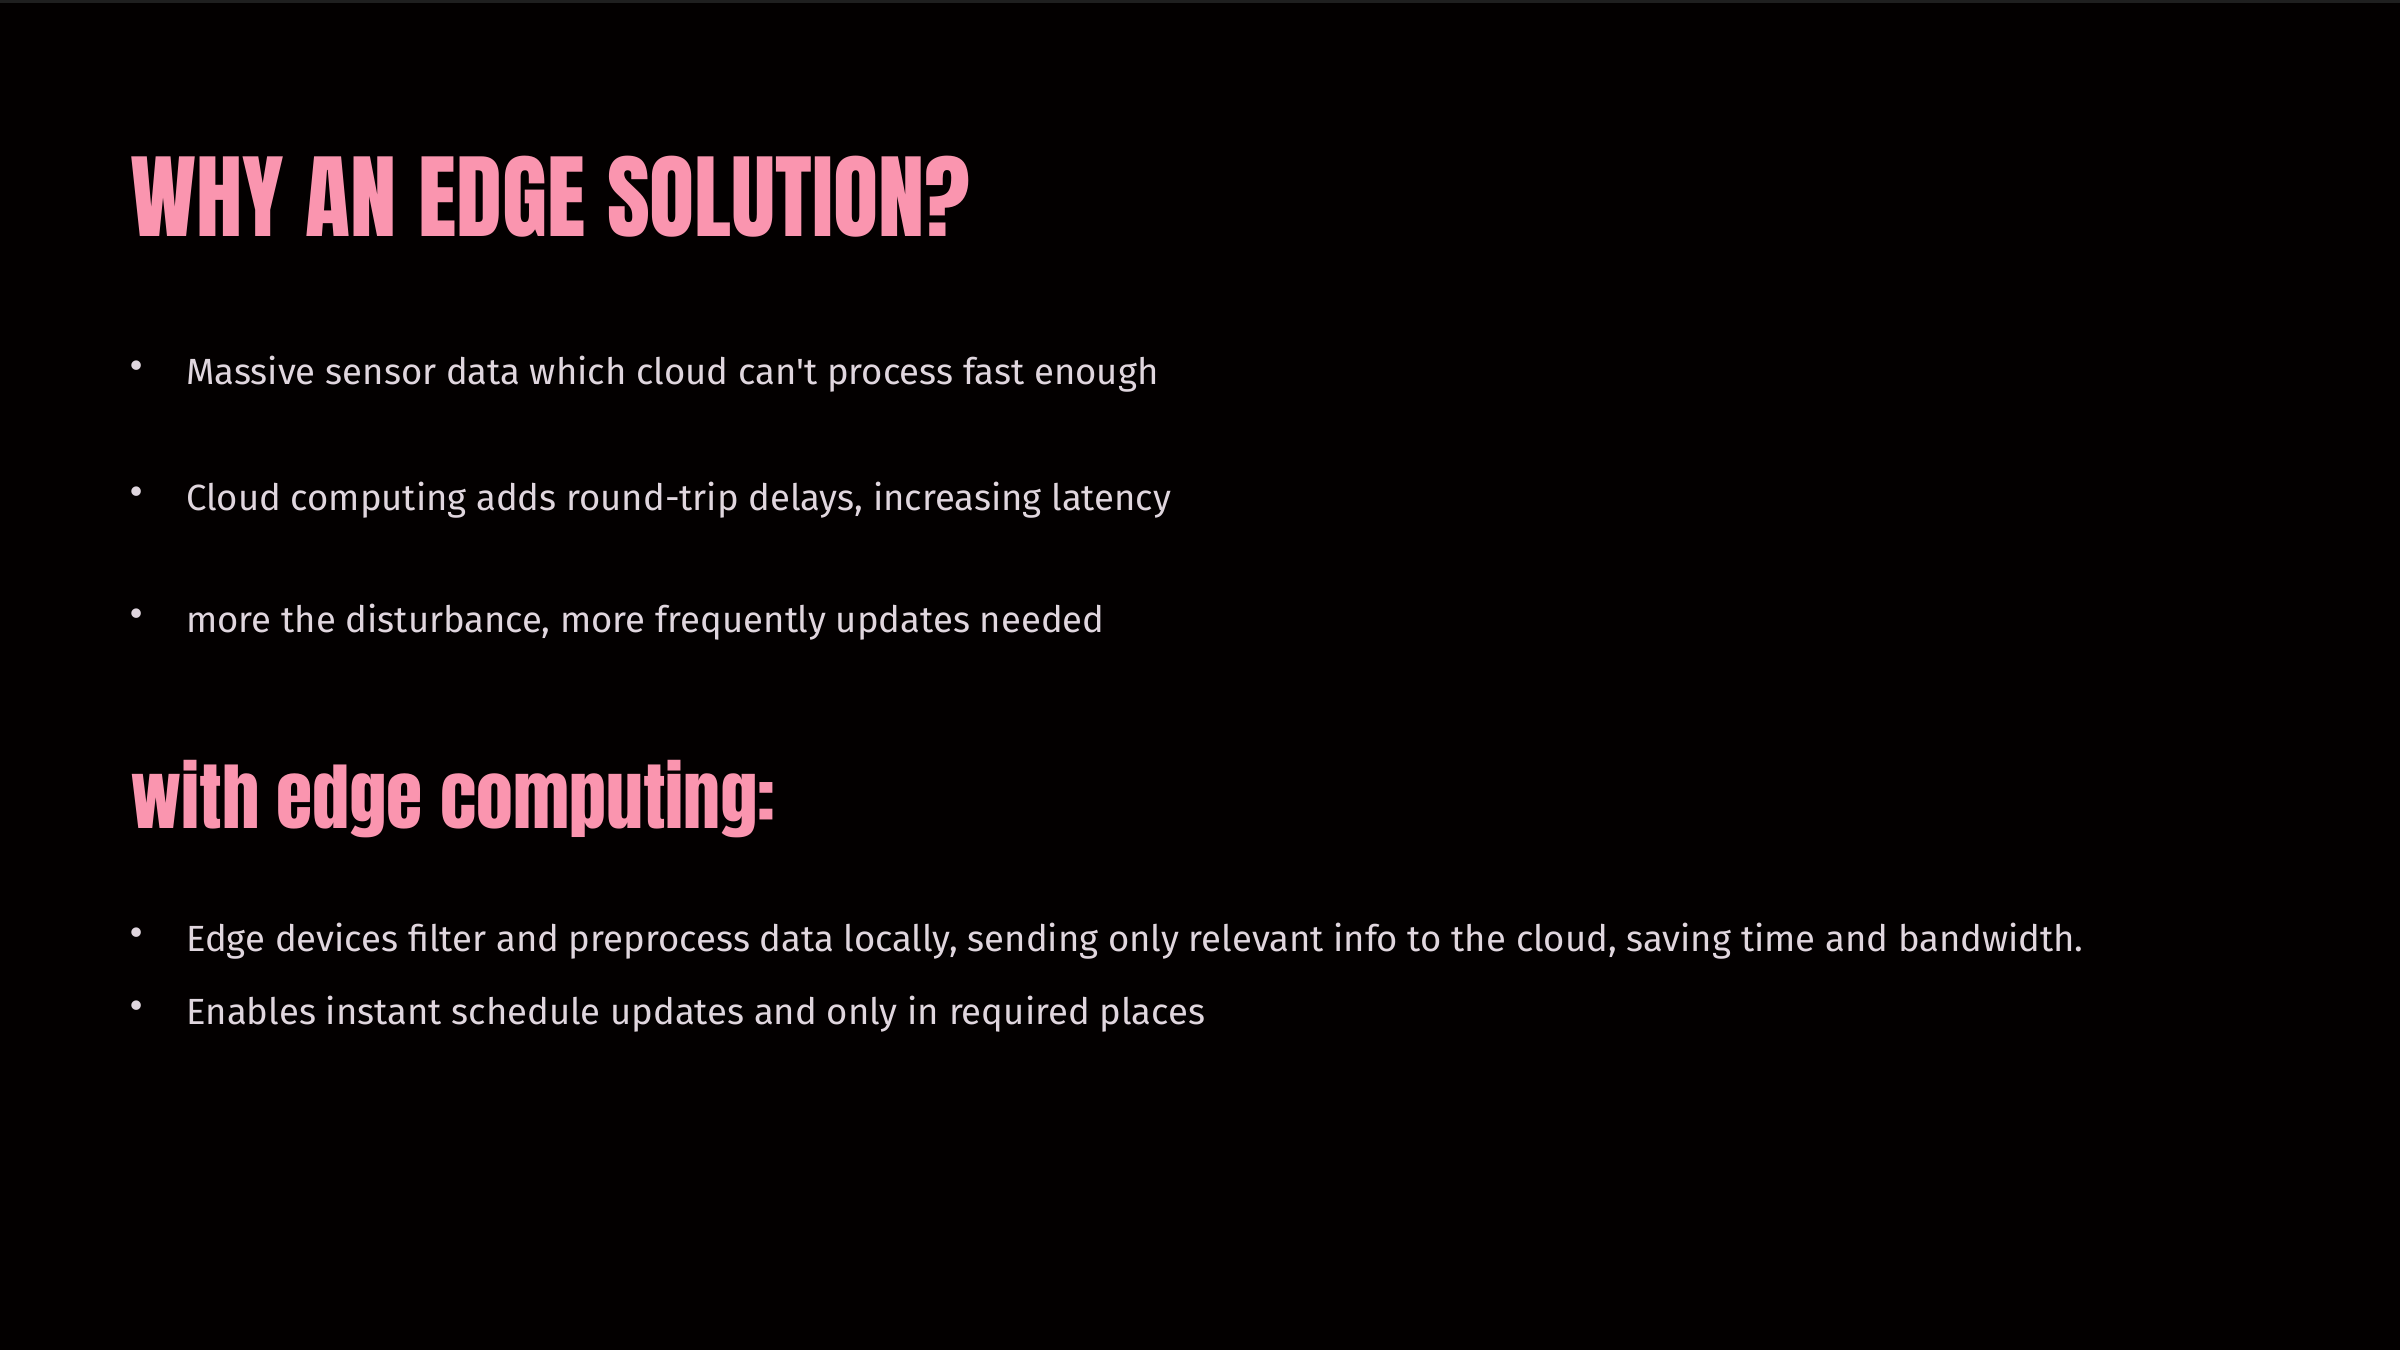

WHY AN EDGE SOLUTION?
Massive sensor data which cloud can't process fast enough
Cloud computing adds round-trip delays, increasing latency
more the disturbance, more frequently updates needed
with edge computing:
Edge devices filter and preprocess data locally, sending only relevant info to the cloud, saving time and bandwidth.
Enables instant schedule updates and only in required places